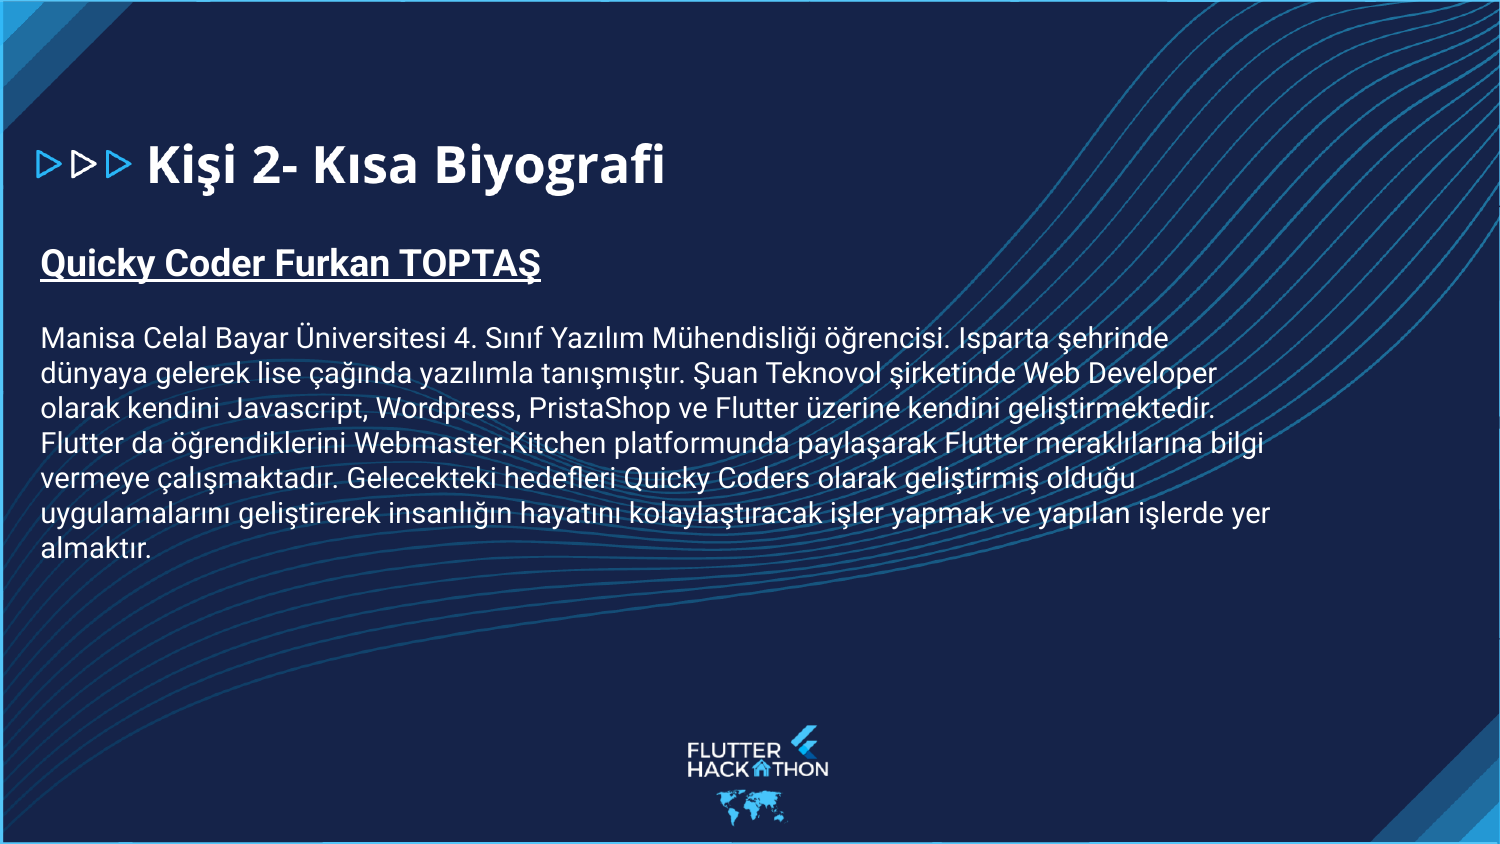

Quicky Coder Furkan TOPTAŞ

Manisa Celal Bayar Üniversitesi 4. Sınıf Yazılım Mühendisliği öğrencisi. Isparta şehrinde dünyaya gelerek lise çağında yazılımla tanışmıştır. Şuan Teknovol şirketinde Web Developer olarak kendini Javascript, Wordpress, PristaShop ve Flutter üzerine kendini geliştirmektedir. Flutter da öğrendiklerini Webmaster.Kitchen platformunda paylaşarak Flutter meraklılarına bilgi vermeye çalışmaktadır. Gelecekteki hedefleri Quicky Coders olarak geliştirmiş olduğu uygulamalarını geliştirerek insanlığın hayatını kolaylaştıracak işler yapmak ve yapılan işlerde yer almaktır.